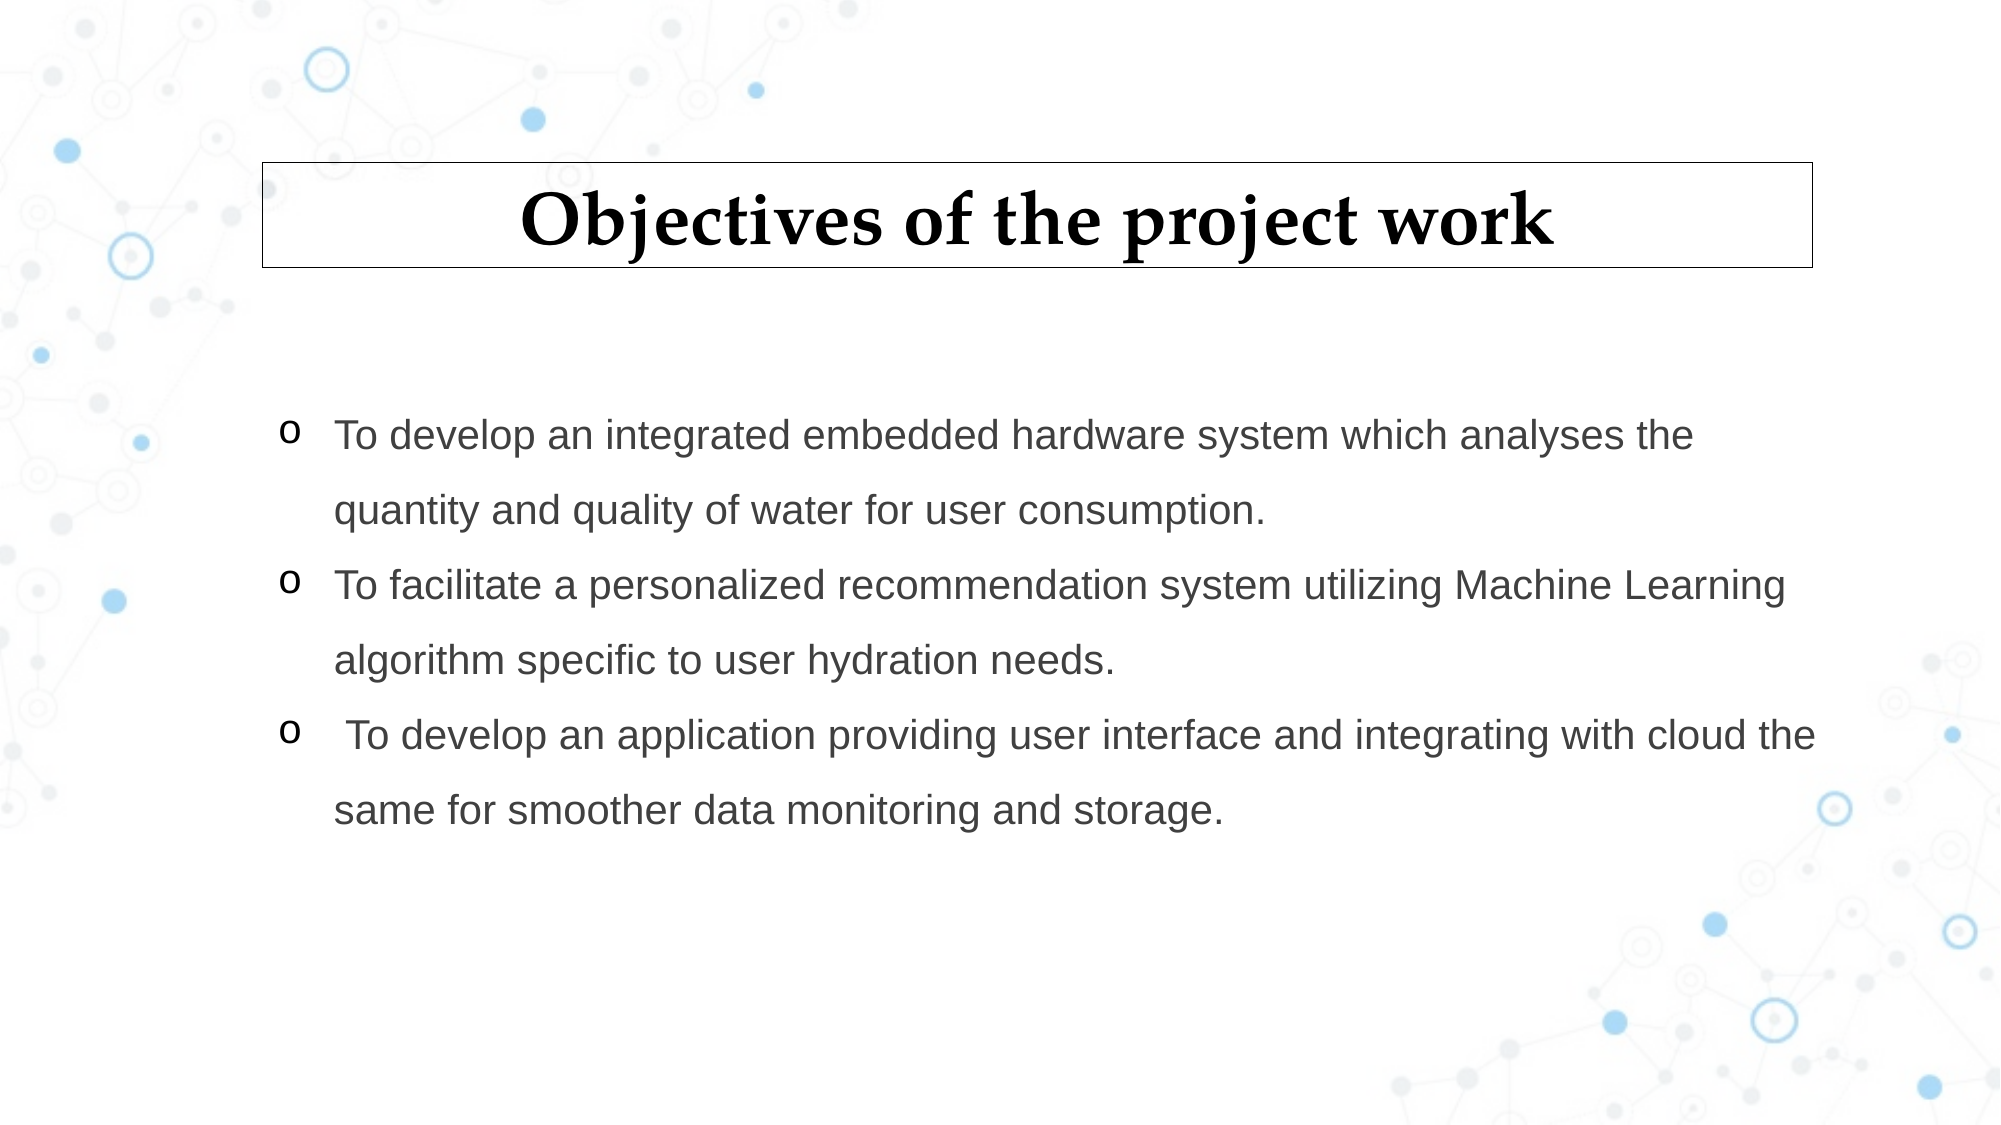

Objectives of the project work
To develop an integrated embedded hardware system which analyses the quantity and quality of water for user consumption.
To facilitate a personalized recommendation system utilizing Machine Learning algorithm specific to user hydration needs.
 To develop an application providing user interface and integrating with cloud the same for smoother data monitoring and storage.